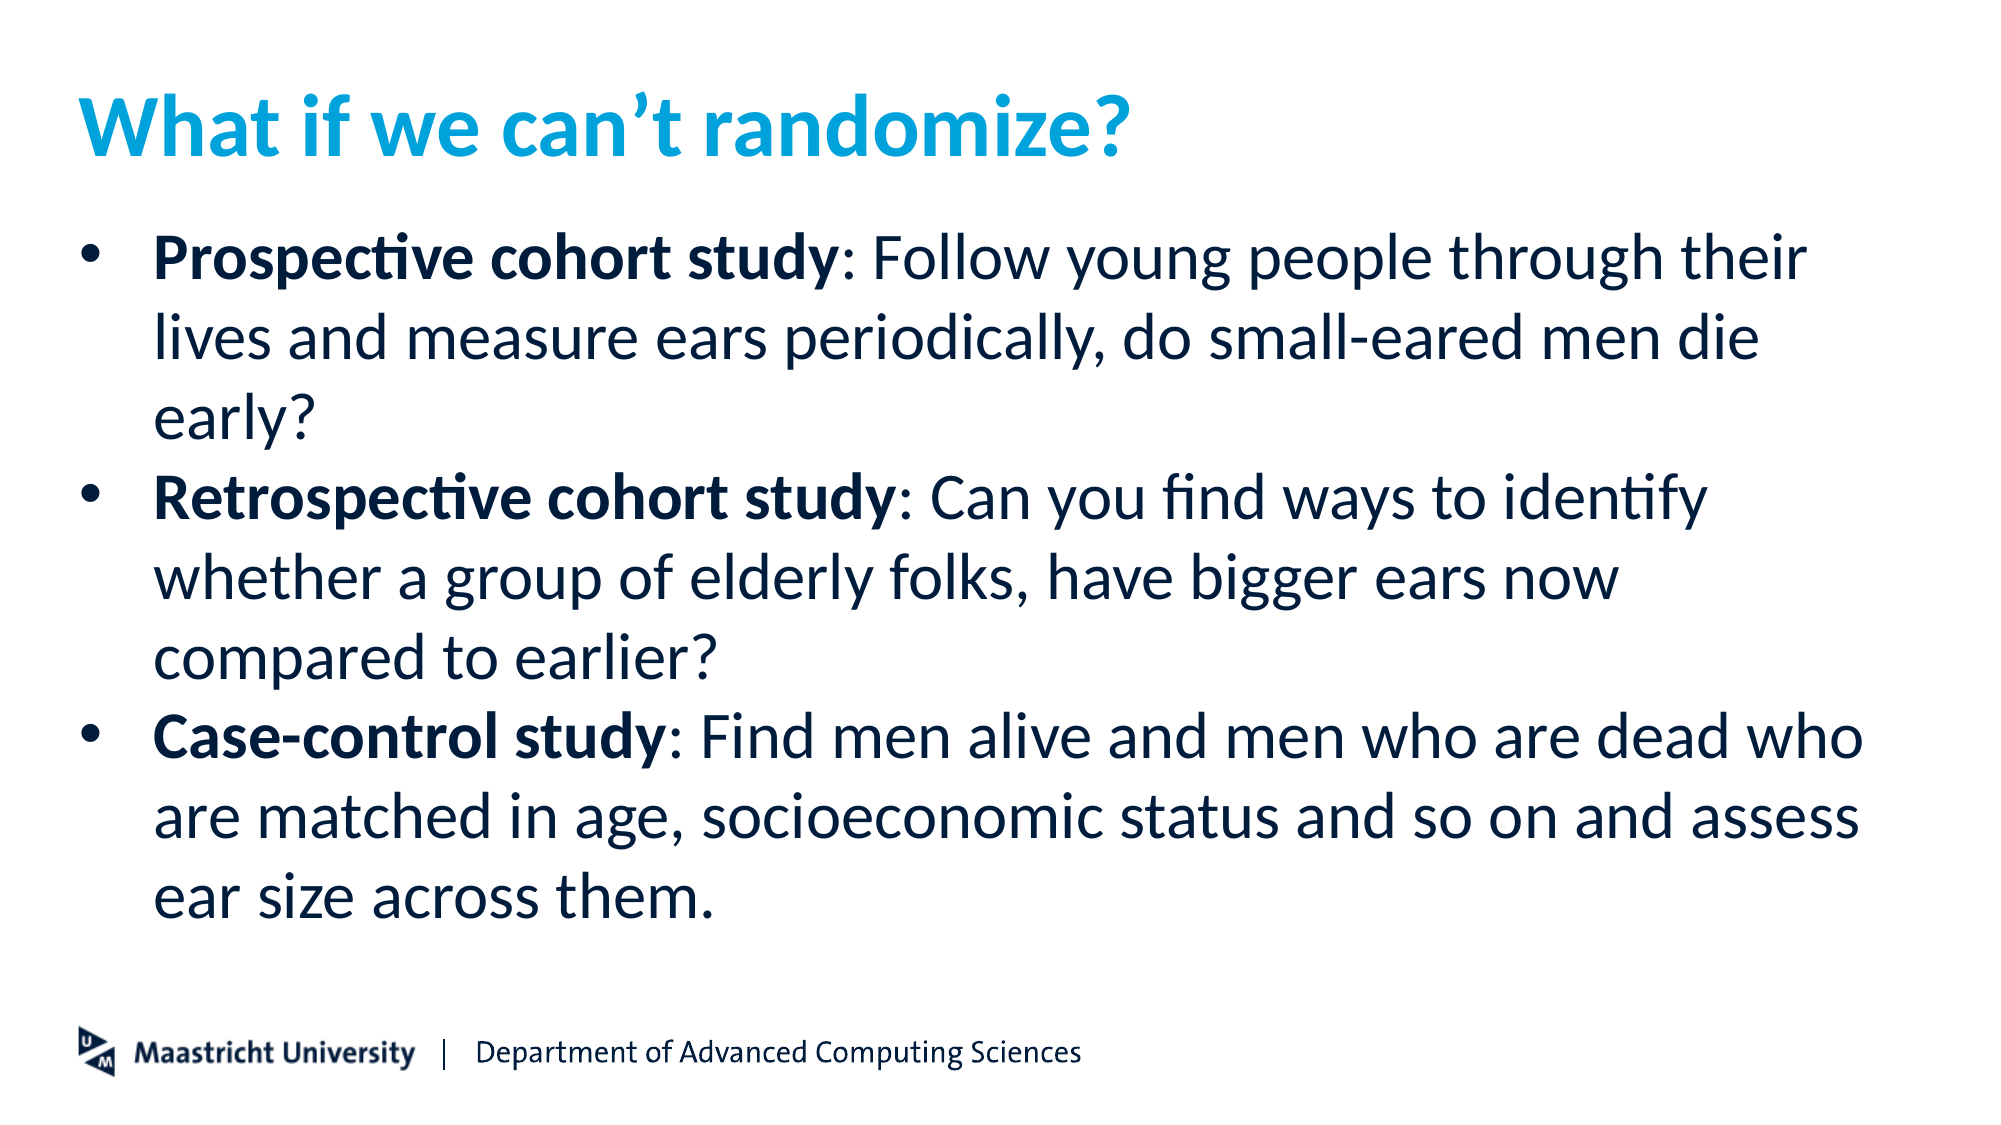

# What if we can’t randomize?
Prospective cohort study: Follow young people through their lives and measure ears periodically, do small-eared men die early?
Retrospective cohort study: Can you find ways to identify whether a group of elderly folks, have bigger ears now compared to earlier?
Case-control study: Find men alive and men who are dead who are matched in age, socioeconomic status and so on and assess ear size across them.